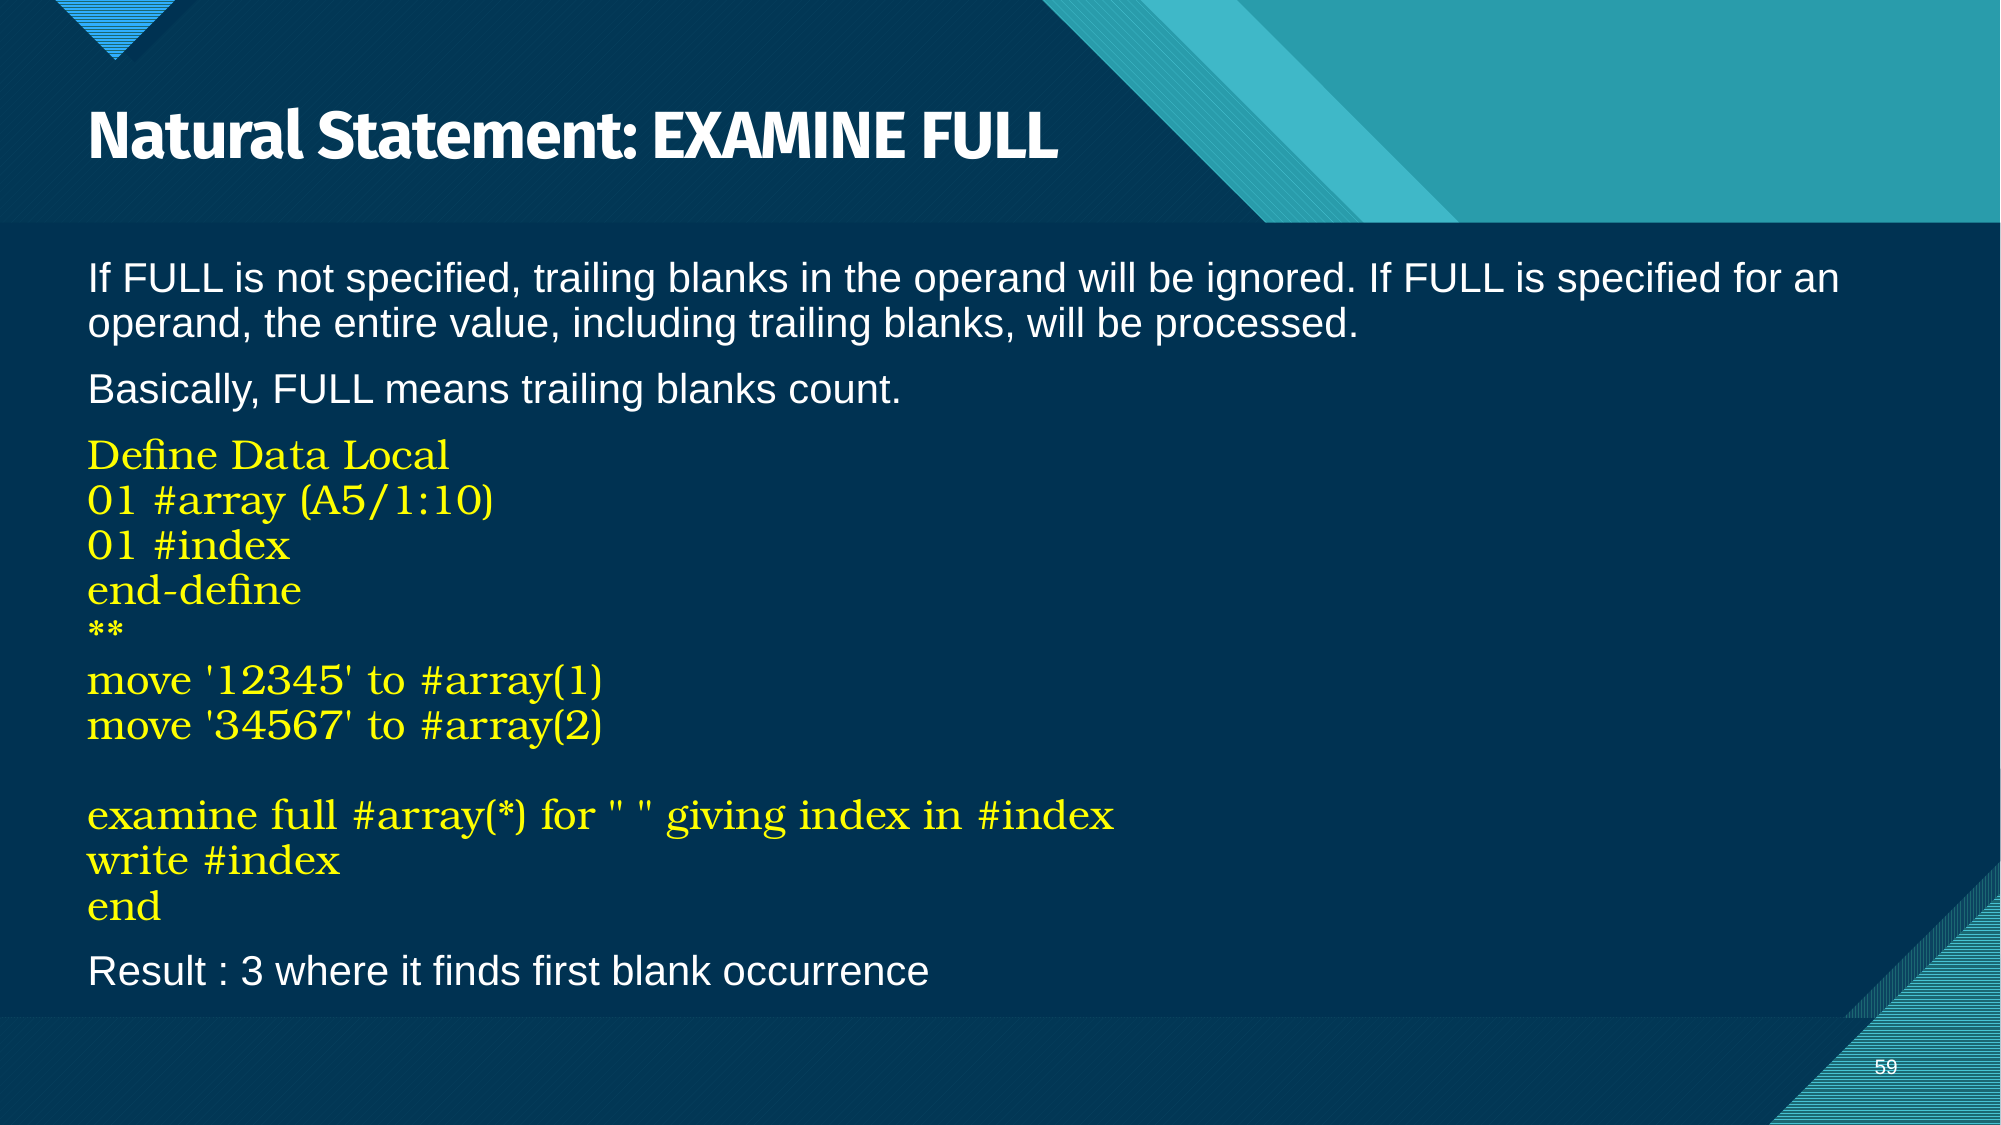

# Natural Statement: EXAMINE FULL
If FULL is not specified, trailing blanks in the operand will be ignored. If FULL is specified for an operand, the entire value, including trailing blanks, will be processed.
Basically, FULL means trailing blanks count.
Define Data Local 
01 #array (A5/1:10) 
01 #index 
end-define 
** 
move '12345' to #array(1) 
move '34567' to #array(2) 
examine full #array(*) for " " giving index in #index 
write #index 
end
Result : 3 where it finds first blank occurrence

59